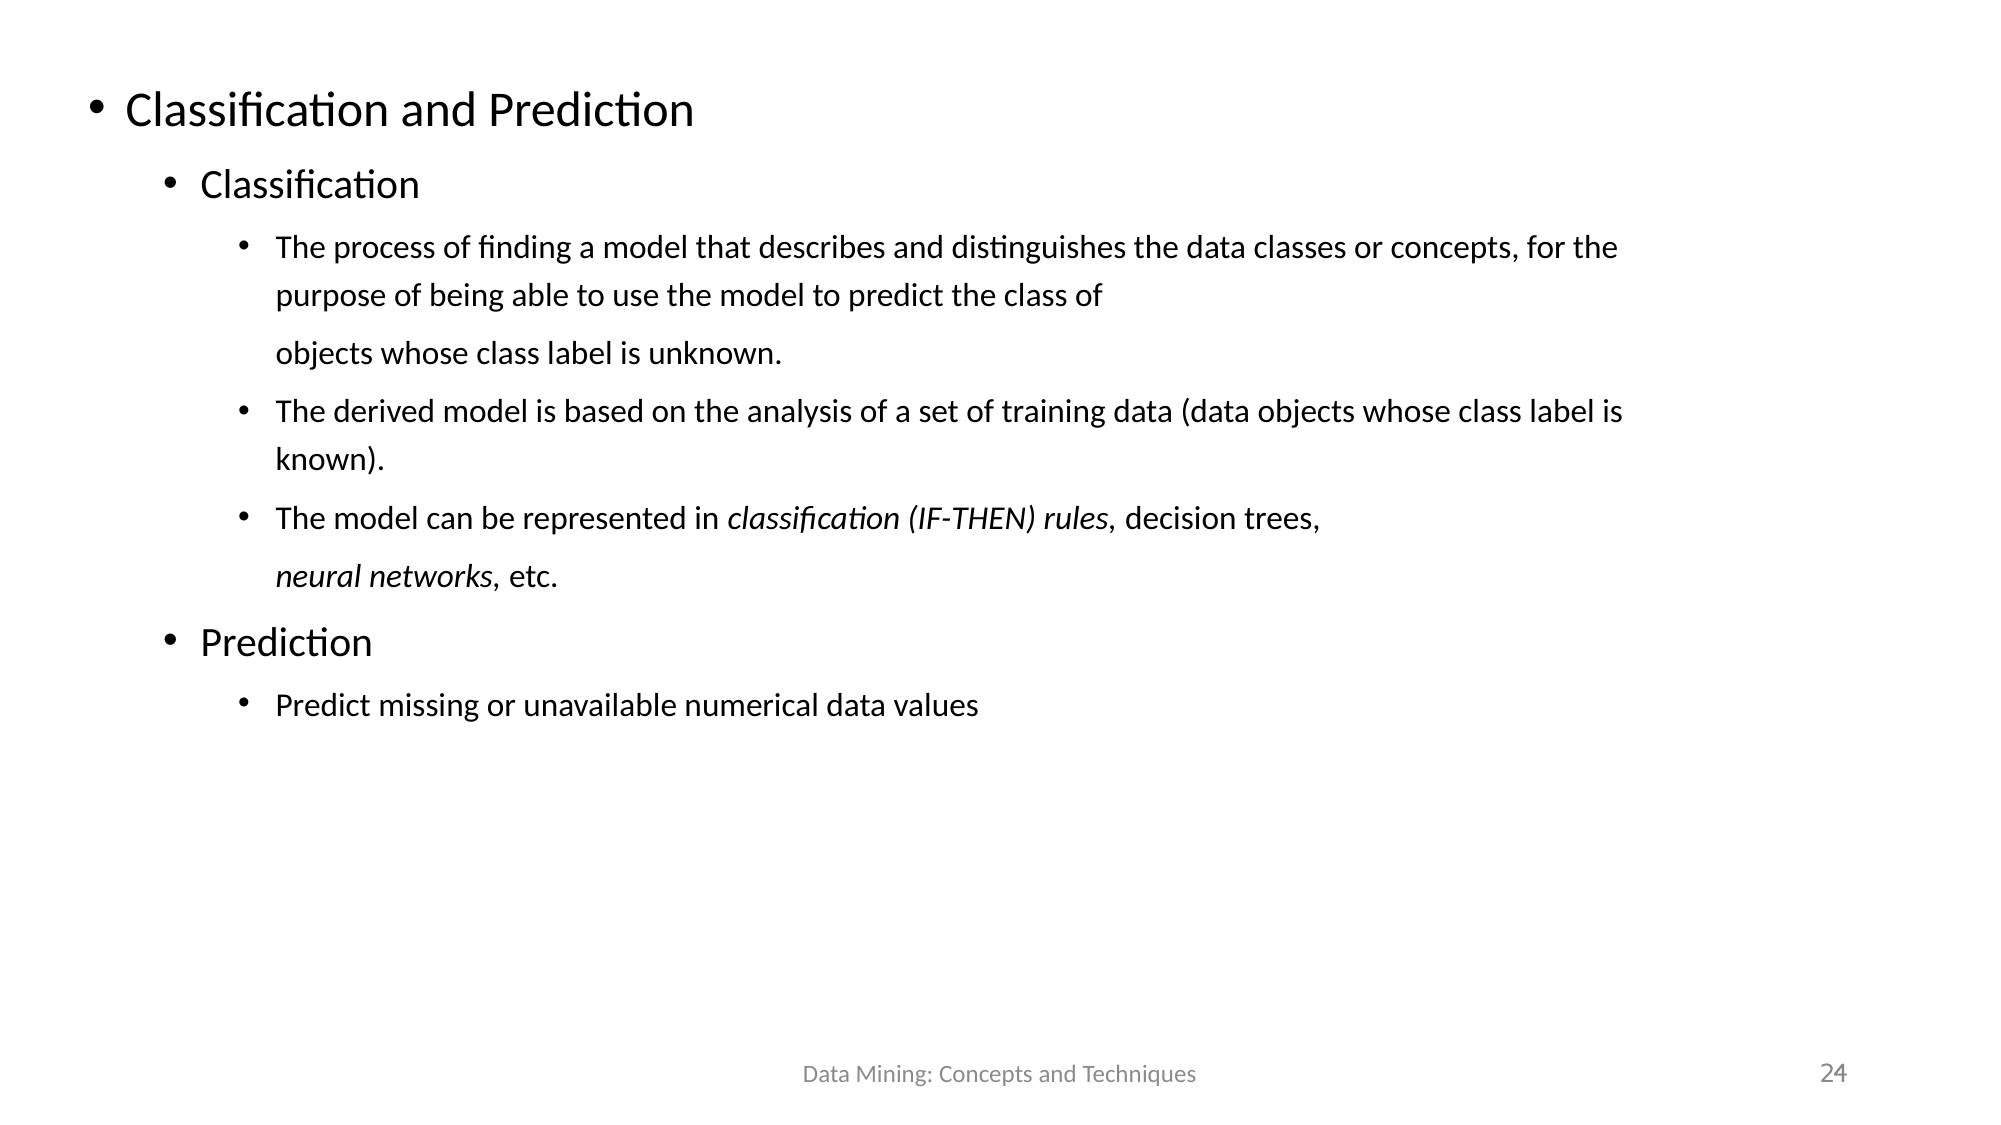

Classification and Prediction
Classification
The process of finding a model that describes and distinguishes the data classes or concepts, for the purpose of being able to use the model to predict the class of
	objects whose class label is unknown.
The derived model is based on the analysis of a set of training data (data objects whose class label is known).
The model can be represented in classification (IF-THEN) rules, decision trees,
	neural networks, etc.
Prediction
Predict missing or unavailable numerical data values
Data Mining: Concepts and Techniques
24